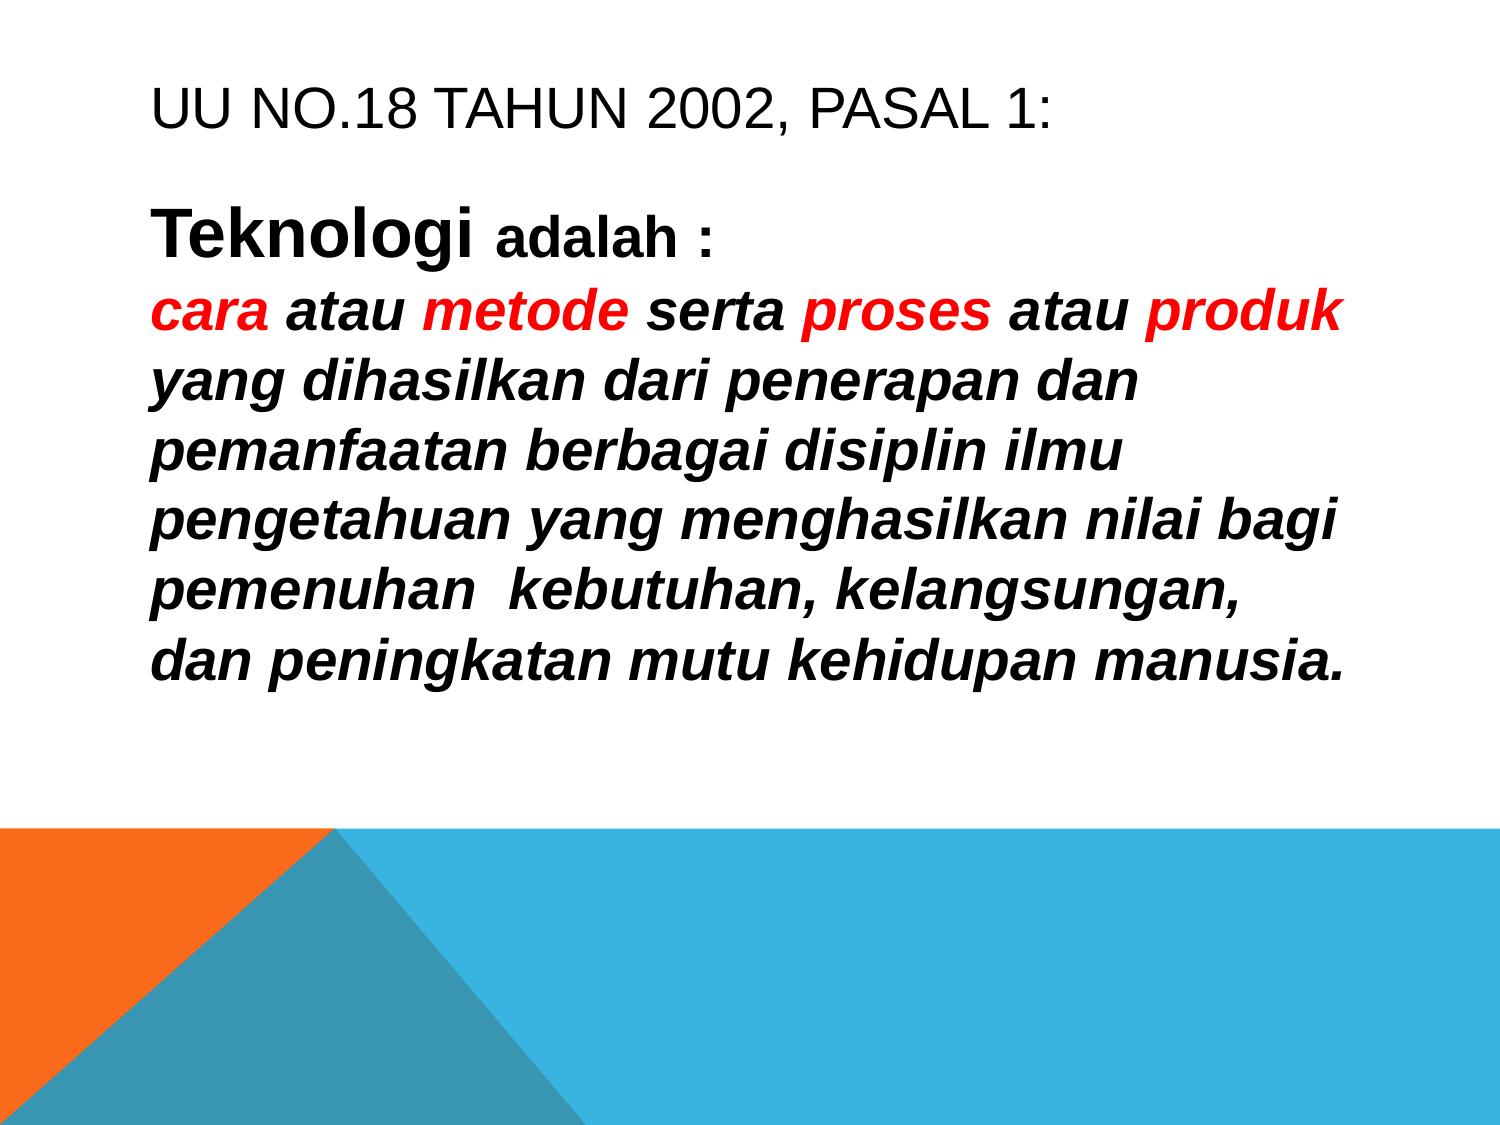

# UU No.18 Tahun 2002, Pasal 1:
Teknologi adalah :
cara atau metode serta proses atau produk yang dihasilkan dari penerapan dan pemanfaatan berbagai disiplin ilmu pengetahuan yang menghasilkan nilai bagi pemenuhan  kebutuhan, kelangsungan, dan peningkatan mutu kehidupan manusia.